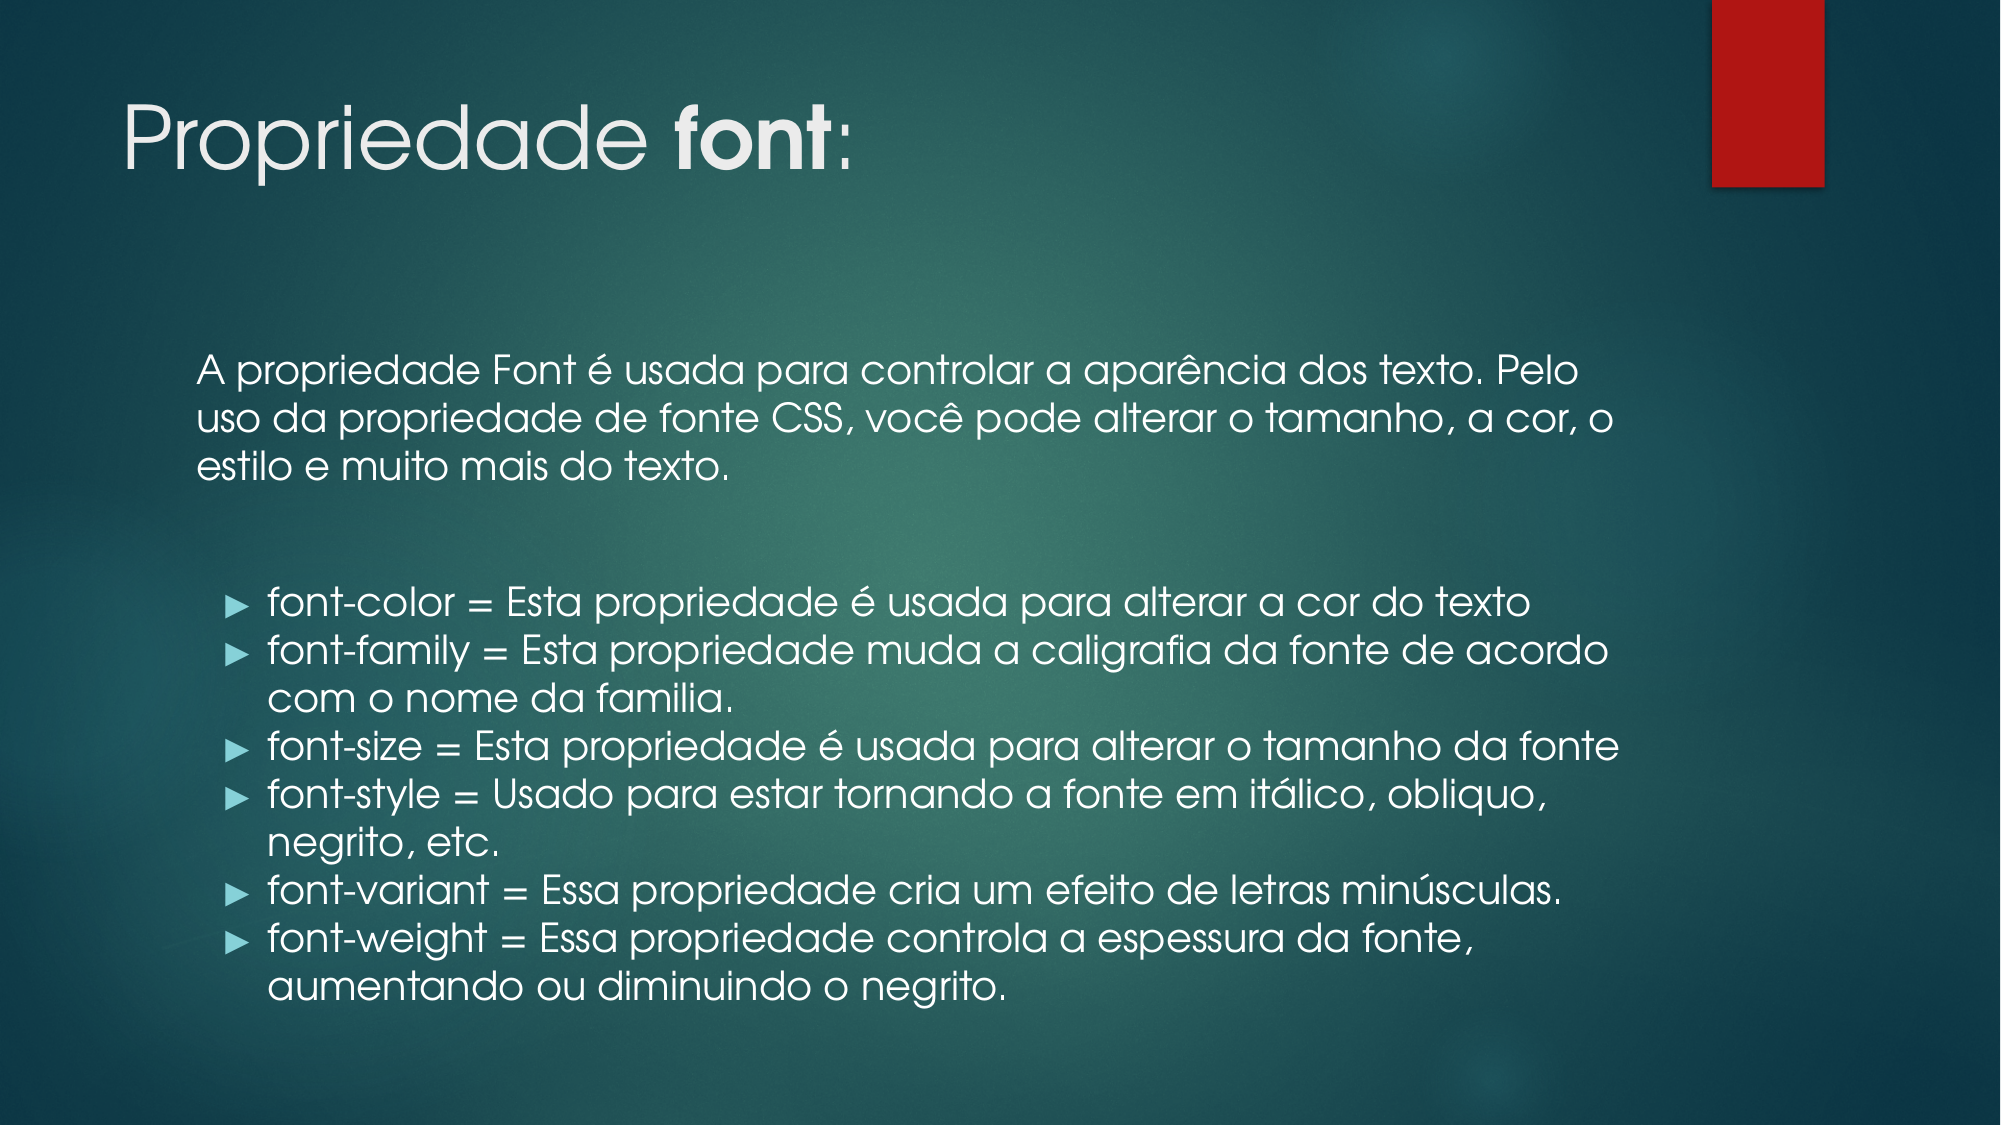

# Propriedade font:
A propriedade Font é usada para controlar a aparência dos texto. Pelo uso da propriedade de fonte CSS, você pode alterar o tamanho, a cor, o estilo e muito mais do texto.

font-color = Esta propriedade é usada para alterar a cor do texto
font-family = Esta propriedade muda a caligrafia da fonte de acordo com o nome da familia.
font-size = Esta propriedade é usada para alterar o tamanho da fonte
font-style = Usado para estar tornando a fonte em itálico, obliquo, negrito, etc.
font-variant = Essa propriedade cria um efeito de letras minúsculas.
font-weight = Essa propriedade controla a espessura da fonte, aumentando ou diminuindo o negrito.